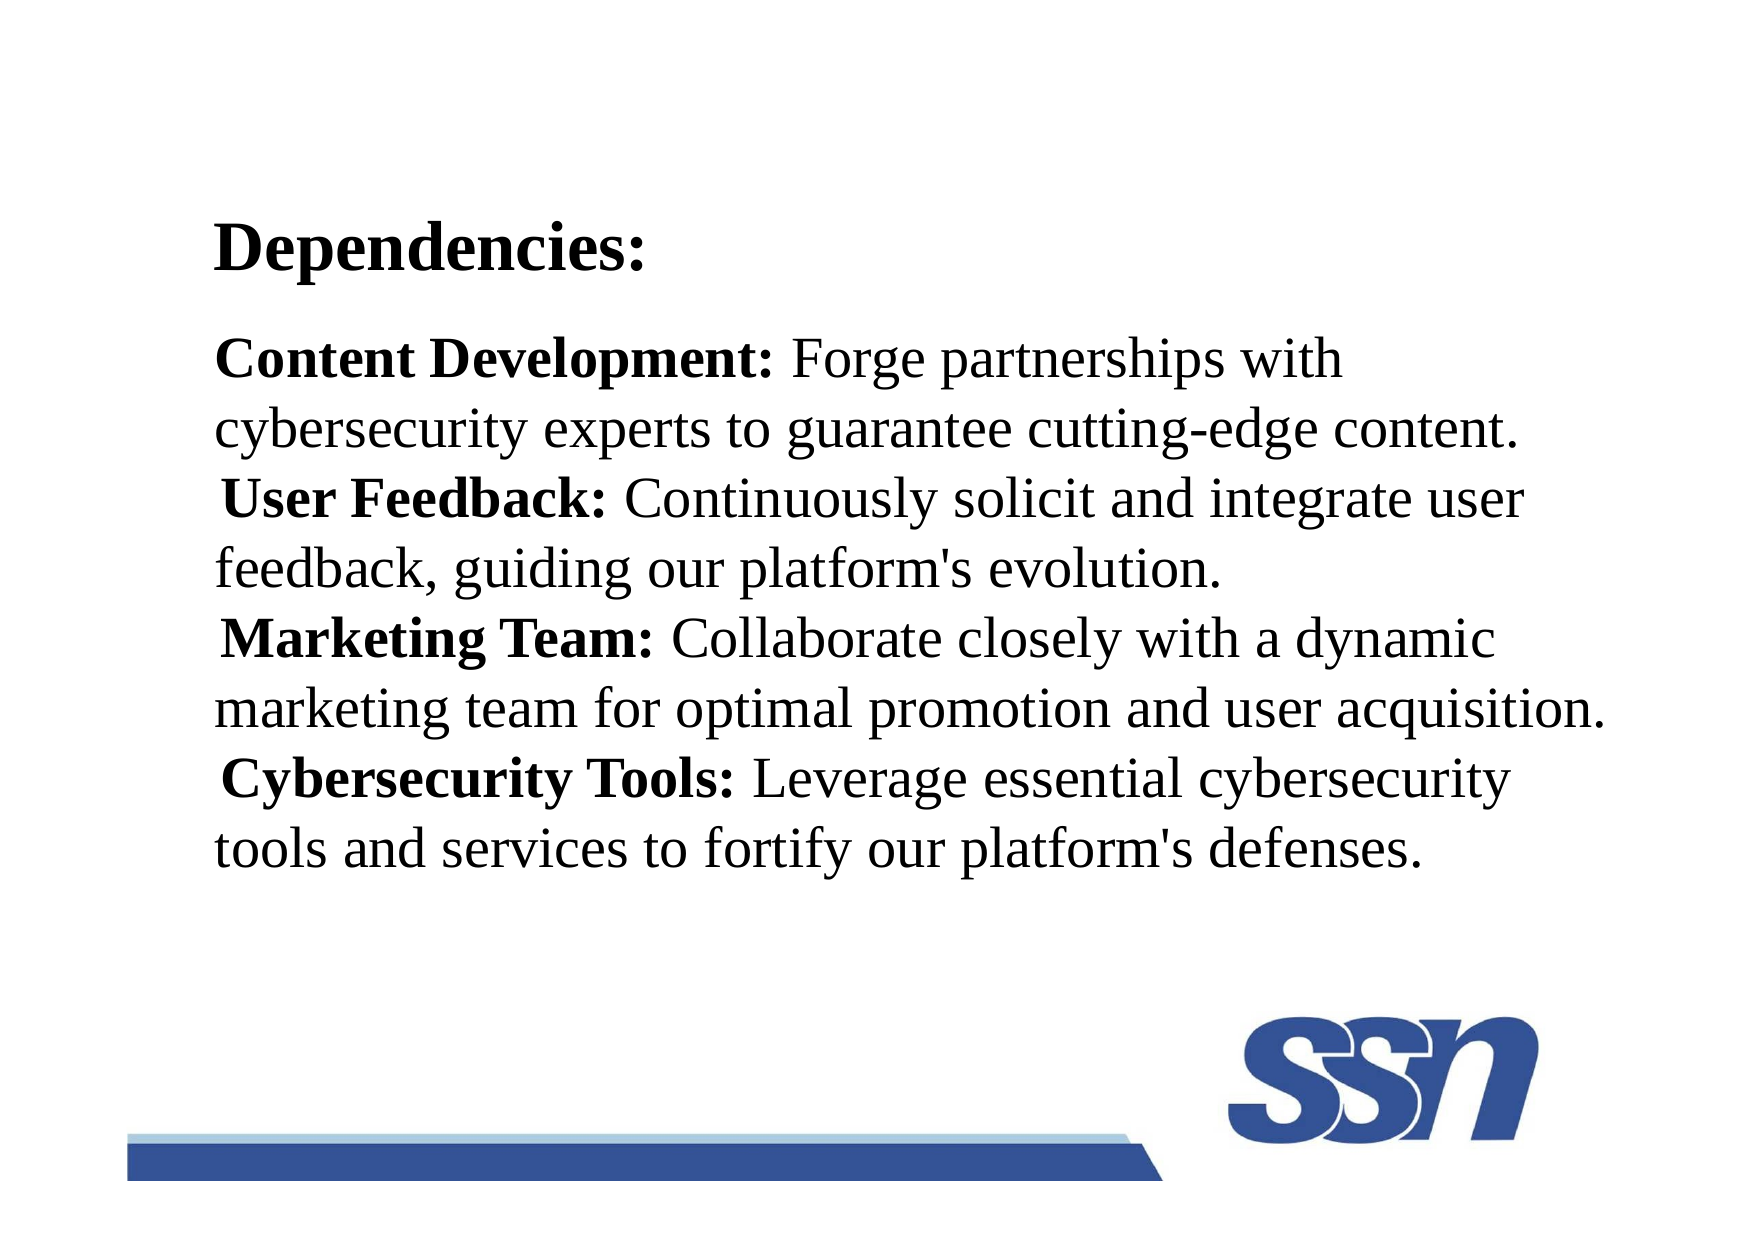

# Dependencies:
   Content Development: Forge partnerships with cybersecurity experts to guarantee cutting-edge content.
   User Feedback: Continuously solicit and integrate user feedback, guiding our platform's evolution.
   Marketing Team: Collaborate closely with a dynamic marketing team for optimal promotion and user acquisition.
   Cybersecurity Tools: Leverage essential cybersecurity tools and services to fortify our platform's defenses.